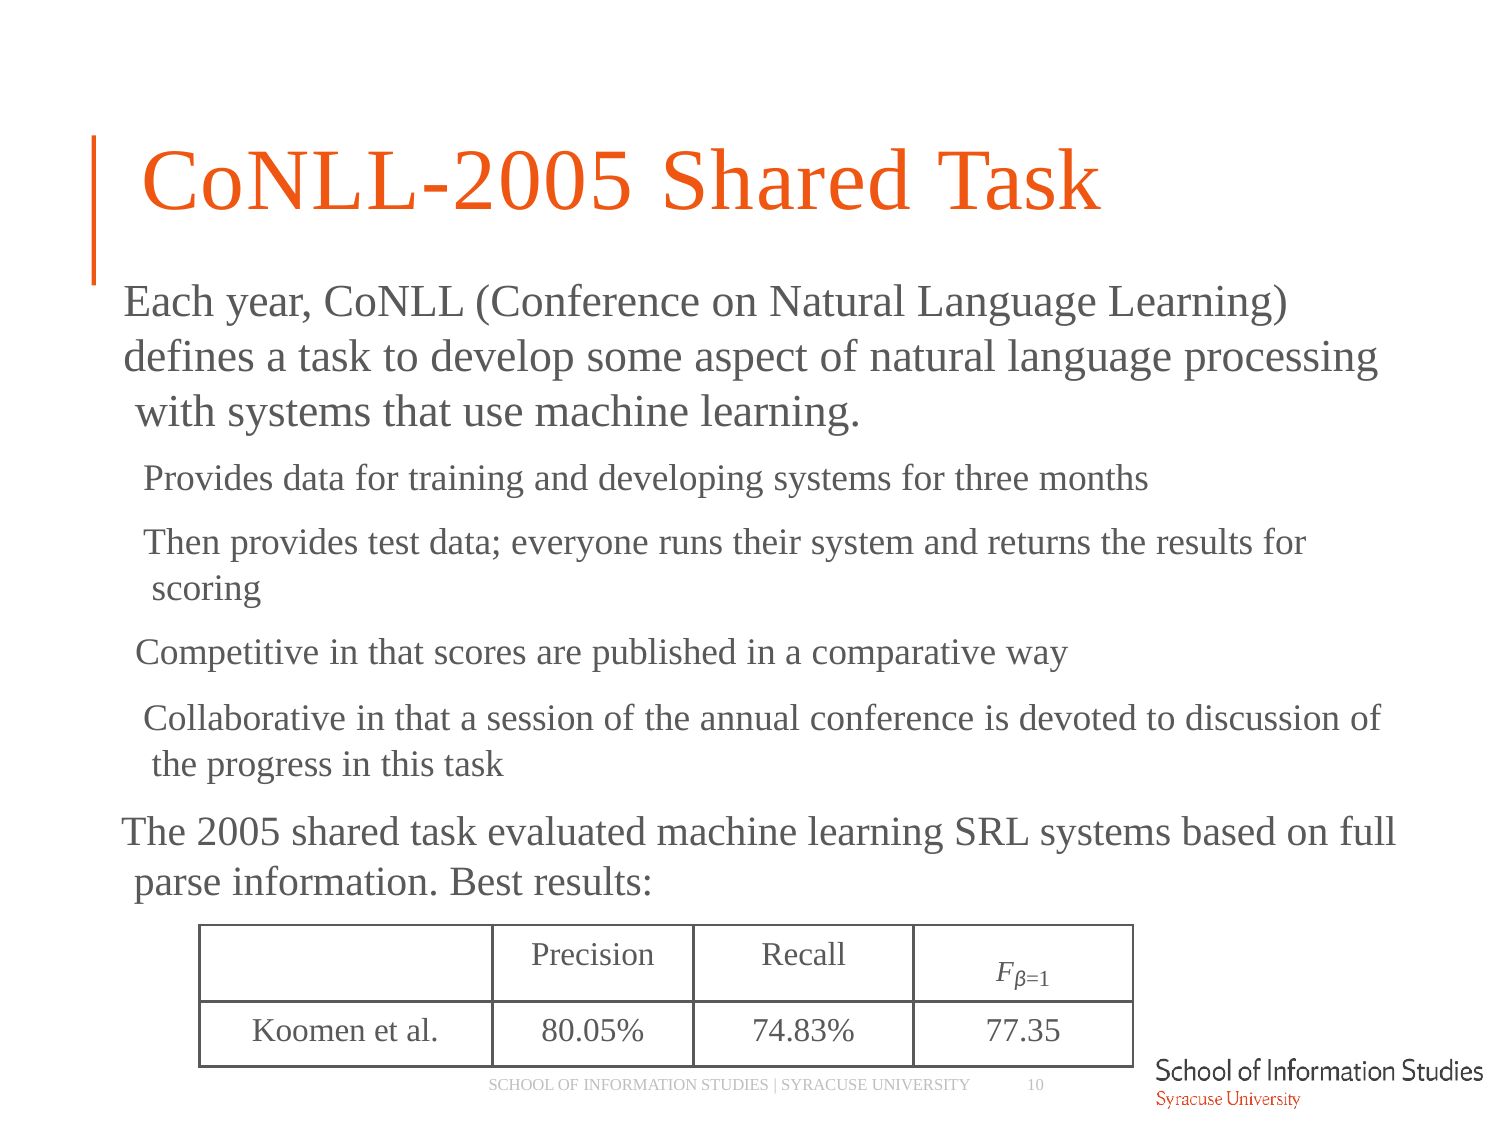

# CoNLL-2005 Shared Task
Each year, CoNLL (Conference on Natural Language Learning)  defines a task to develop some aspect of natural language processing  with systems that use machine learning.
­ Provides data for training and developing systems for three months
­ Then provides test data; everyone runs their system and returns the results for  scoring
­ Competitive in that scores are published in a comparative way
­ Collaborative in that a session of the annual conference is devoted to discussion of  the progress in this task
The 2005 shared task evaluated machine learning SRL systems based on full  parse information. Best results:
|  | Precision | Recall | Fβ=1 |
| --- | --- | --- | --- |
| Koomen et al. | 80.05% | 74.83% | 77.35 |
SCHOOL OF INFORMATION STUDIES | SYRACUSE UNIVERSITY
10